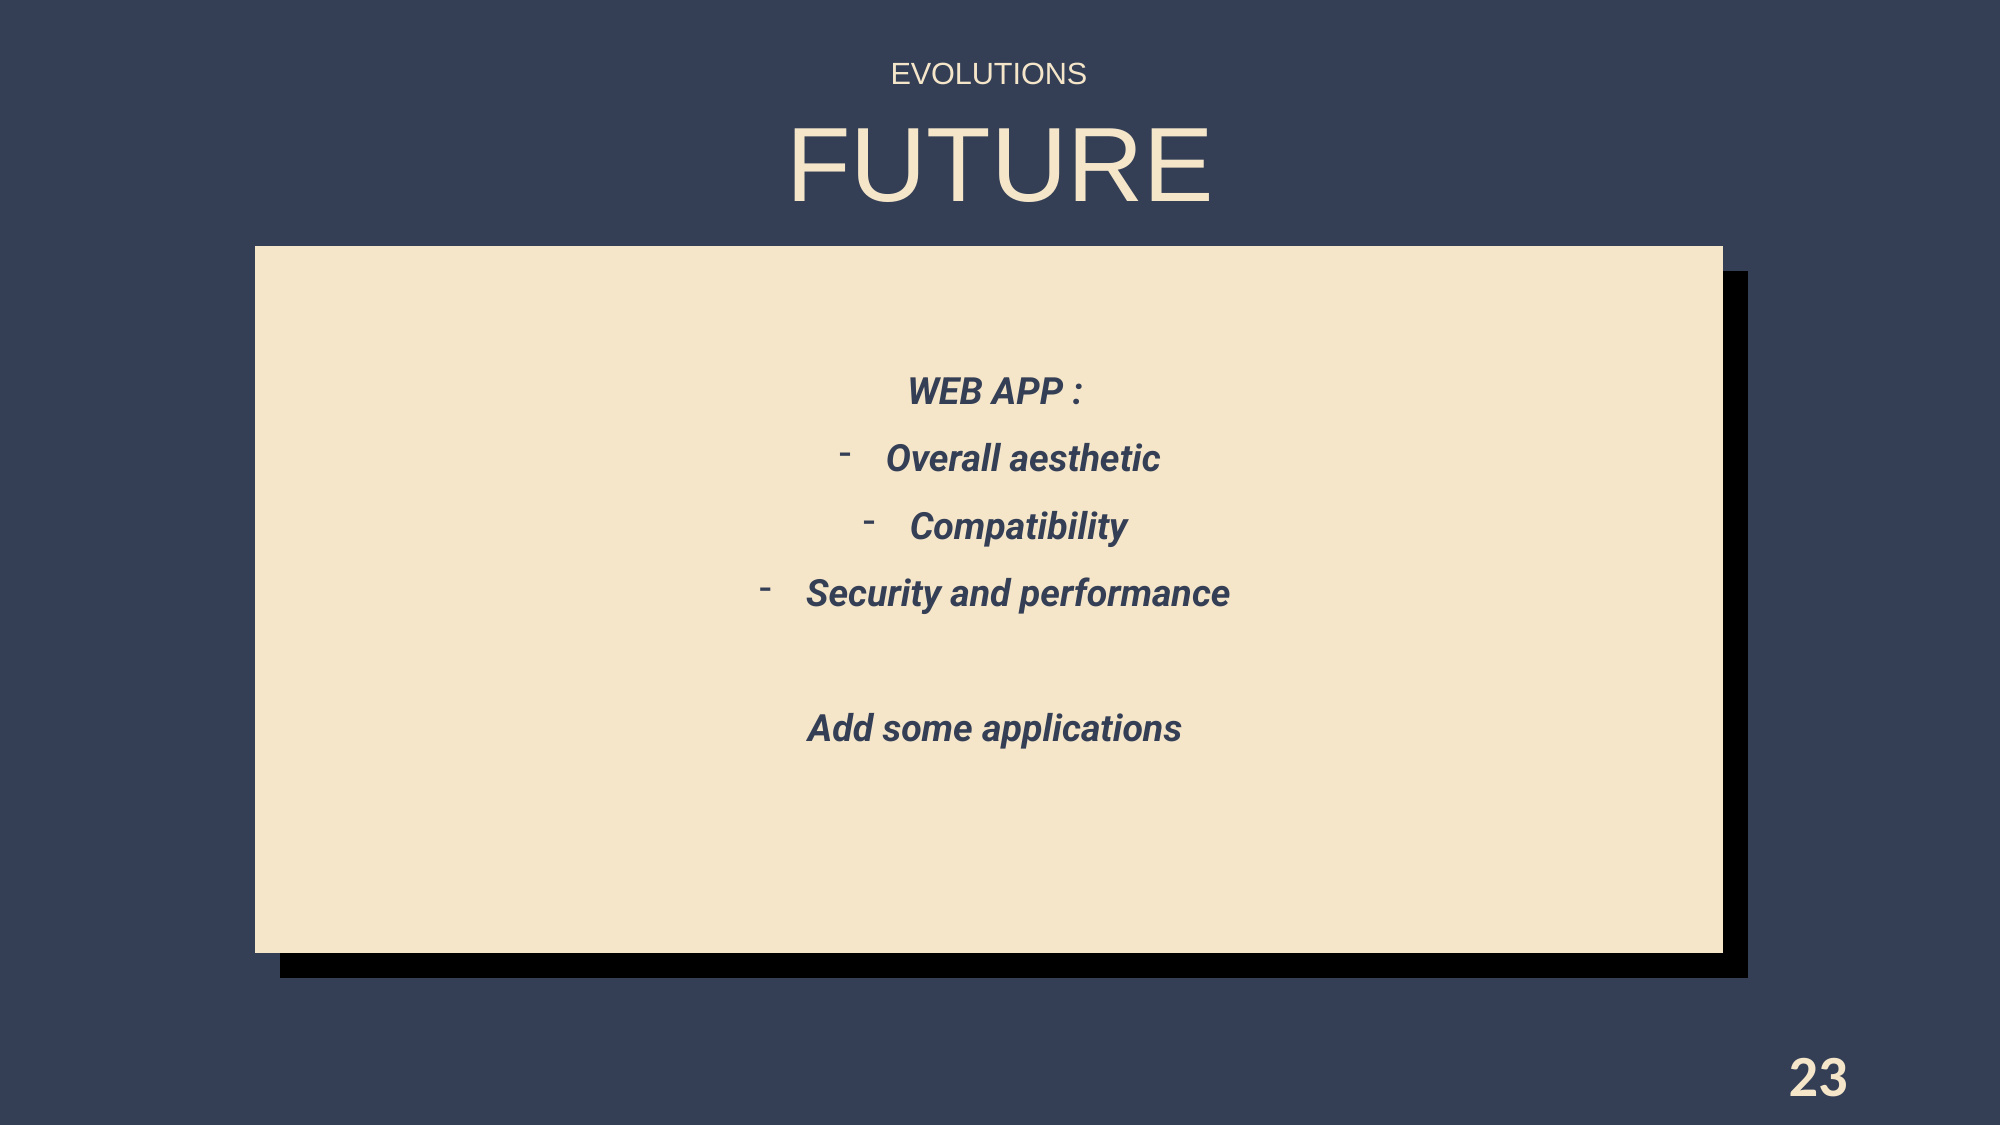

EVOLUTIONS
FUTURE

WEB APP :
Overall aesthetic
Compatibility
Security and performance

Add some applications
23